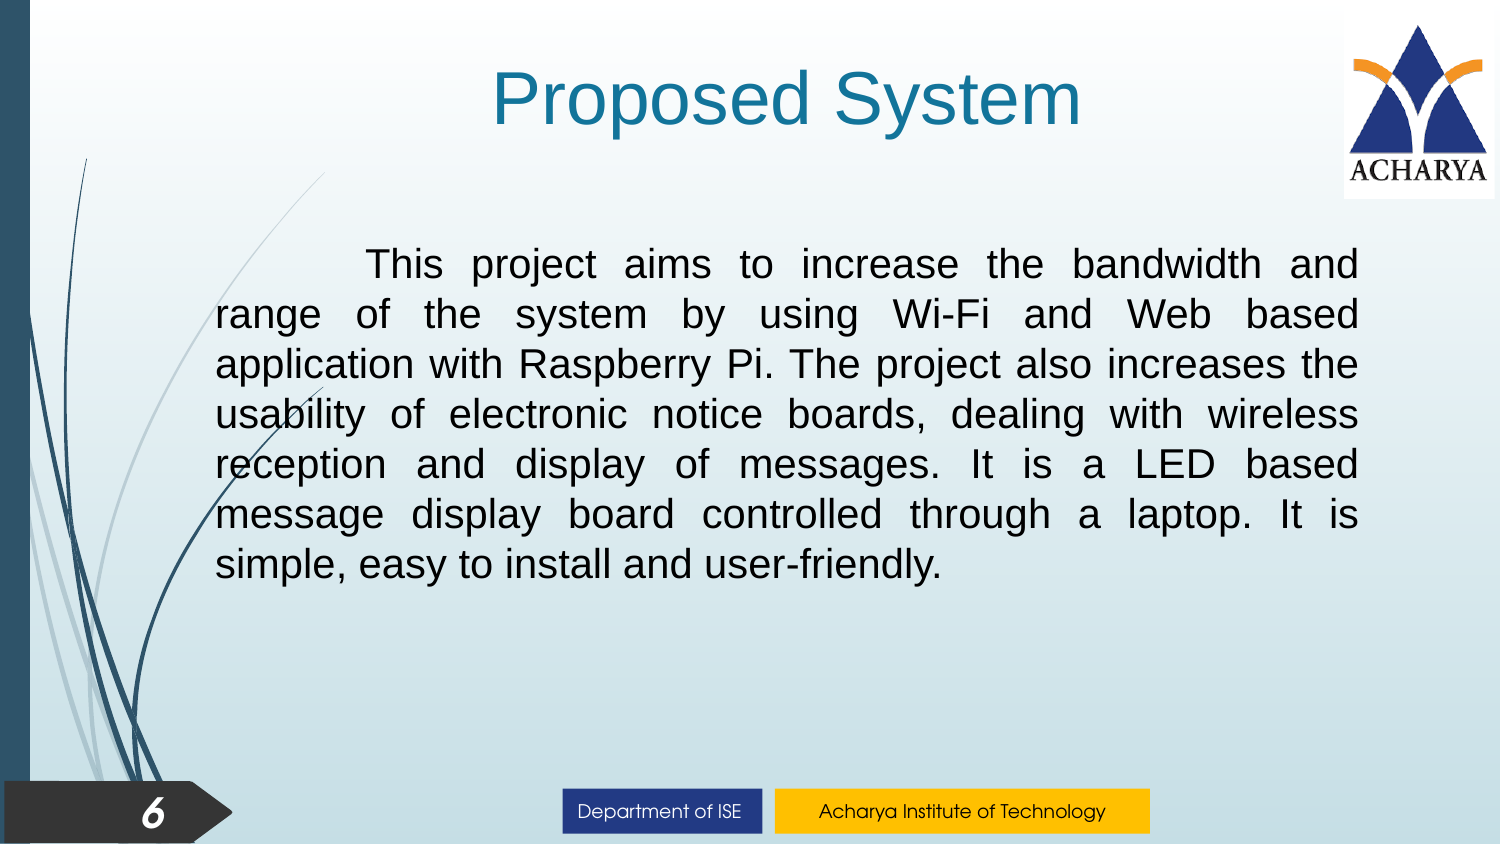

# Proposed System
	This project aims to increase the bandwidth and range of the system by using Wi-Fi and Web based application with Raspberry Pi. The project also increases the usability of electronic notice boards, dealing with wireless reception and display of messages. It is a LED based message display board controlled through a laptop. It is simple, easy to install and user-friendly.
6